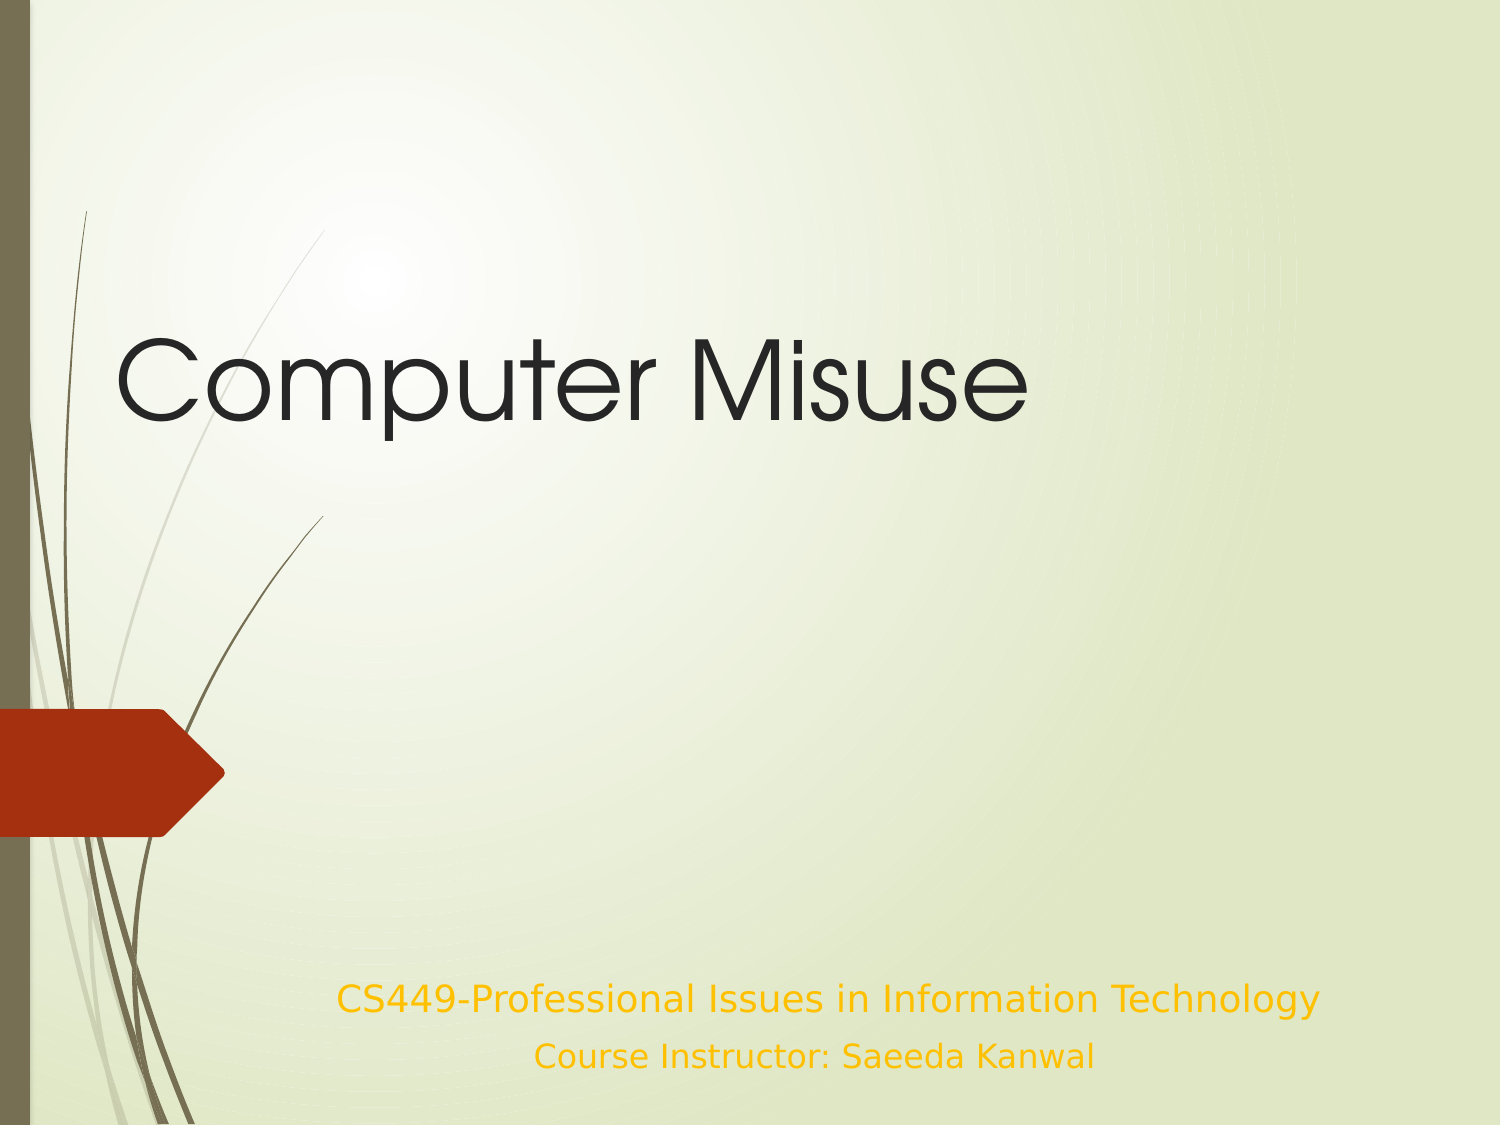

# Computer Misuse
CS449-Professional Issues in Information Technology
Course Instructor: Saeeda Kanwal